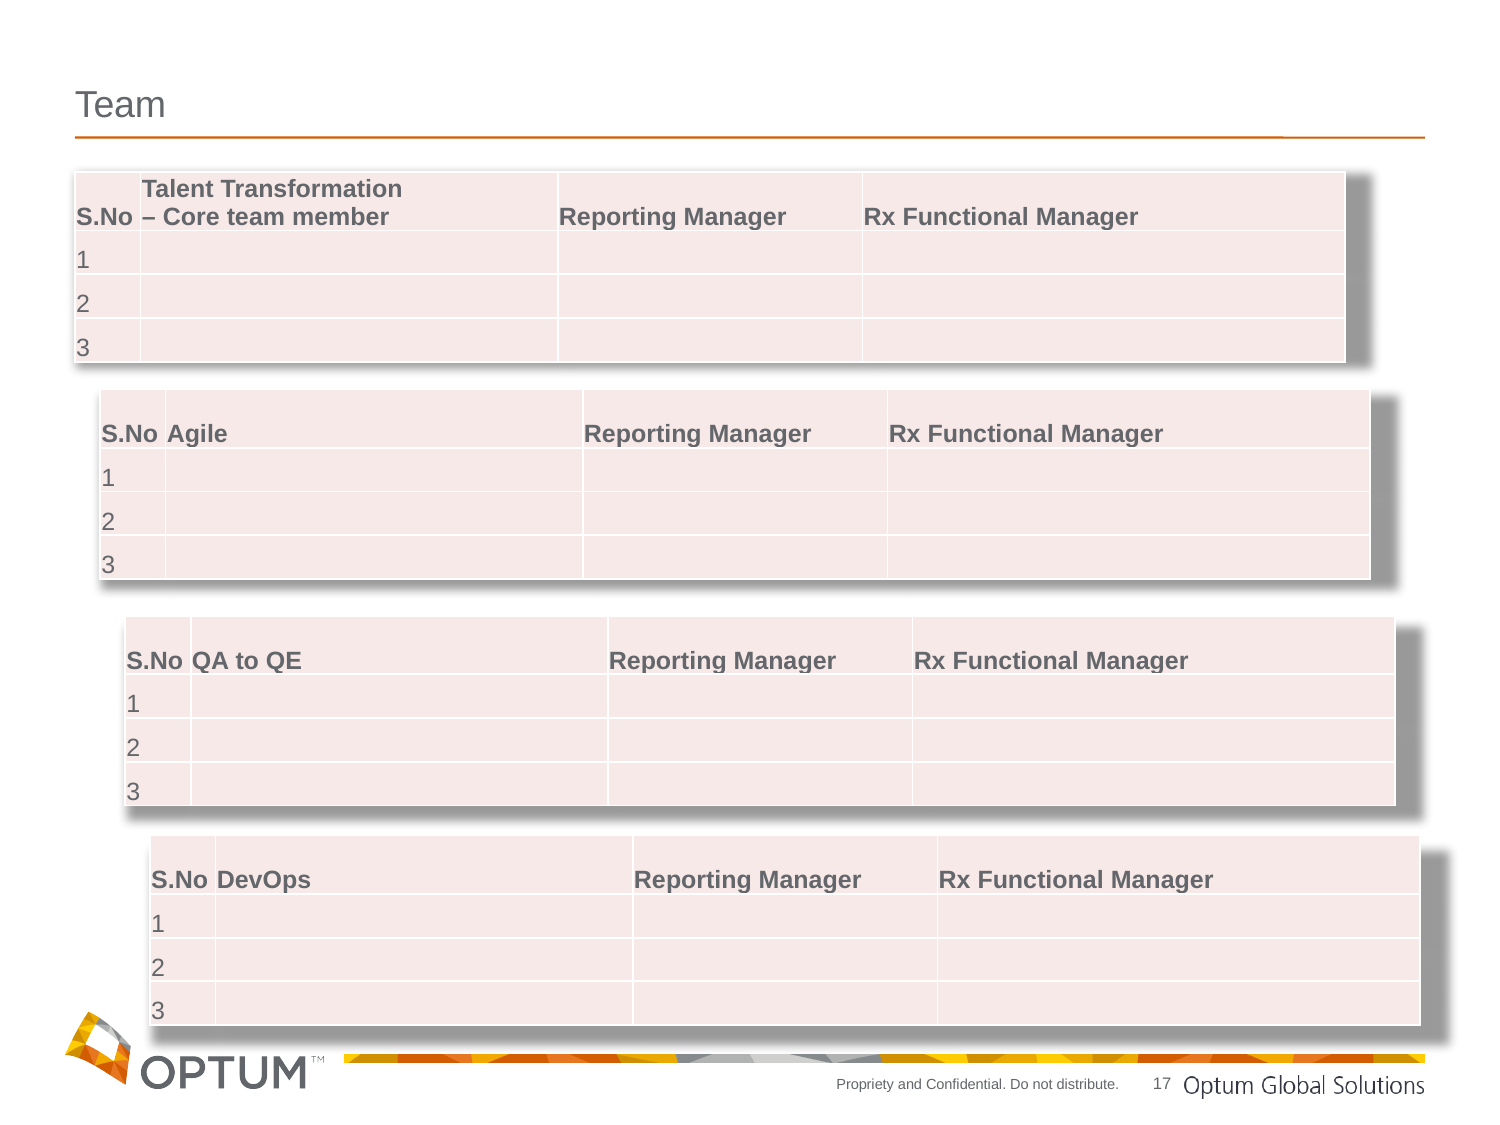

# Team

| S.No | Talent Transformation – Core team member | Reporting Manager | Rx Functional Manager |
| --- | --- | --- | --- |
| 1 |  |  |  |
| 2 |  |  |  |
| 3 |  |  |  |
| S.No | Agile | Reporting Manager | Rx Functional Manager |
| --- | --- | --- | --- |
| 1 |  |  |  |
| 2 |  |  |  |
| 3 |  |  |  |
| S.No | QA to QE | Reporting Manager | Rx Functional Manager |
| --- | --- | --- | --- |
| 1 |  |  |  |
| 2 |  |  |  |
| 3 |  |  |  |
| S.No | DevOps | Reporting Manager | Rx Functional Manager |
| --- | --- | --- | --- |
| 1 |  |  |  |
| 2 |  |  |  |
| 3 |  |  |  |
17